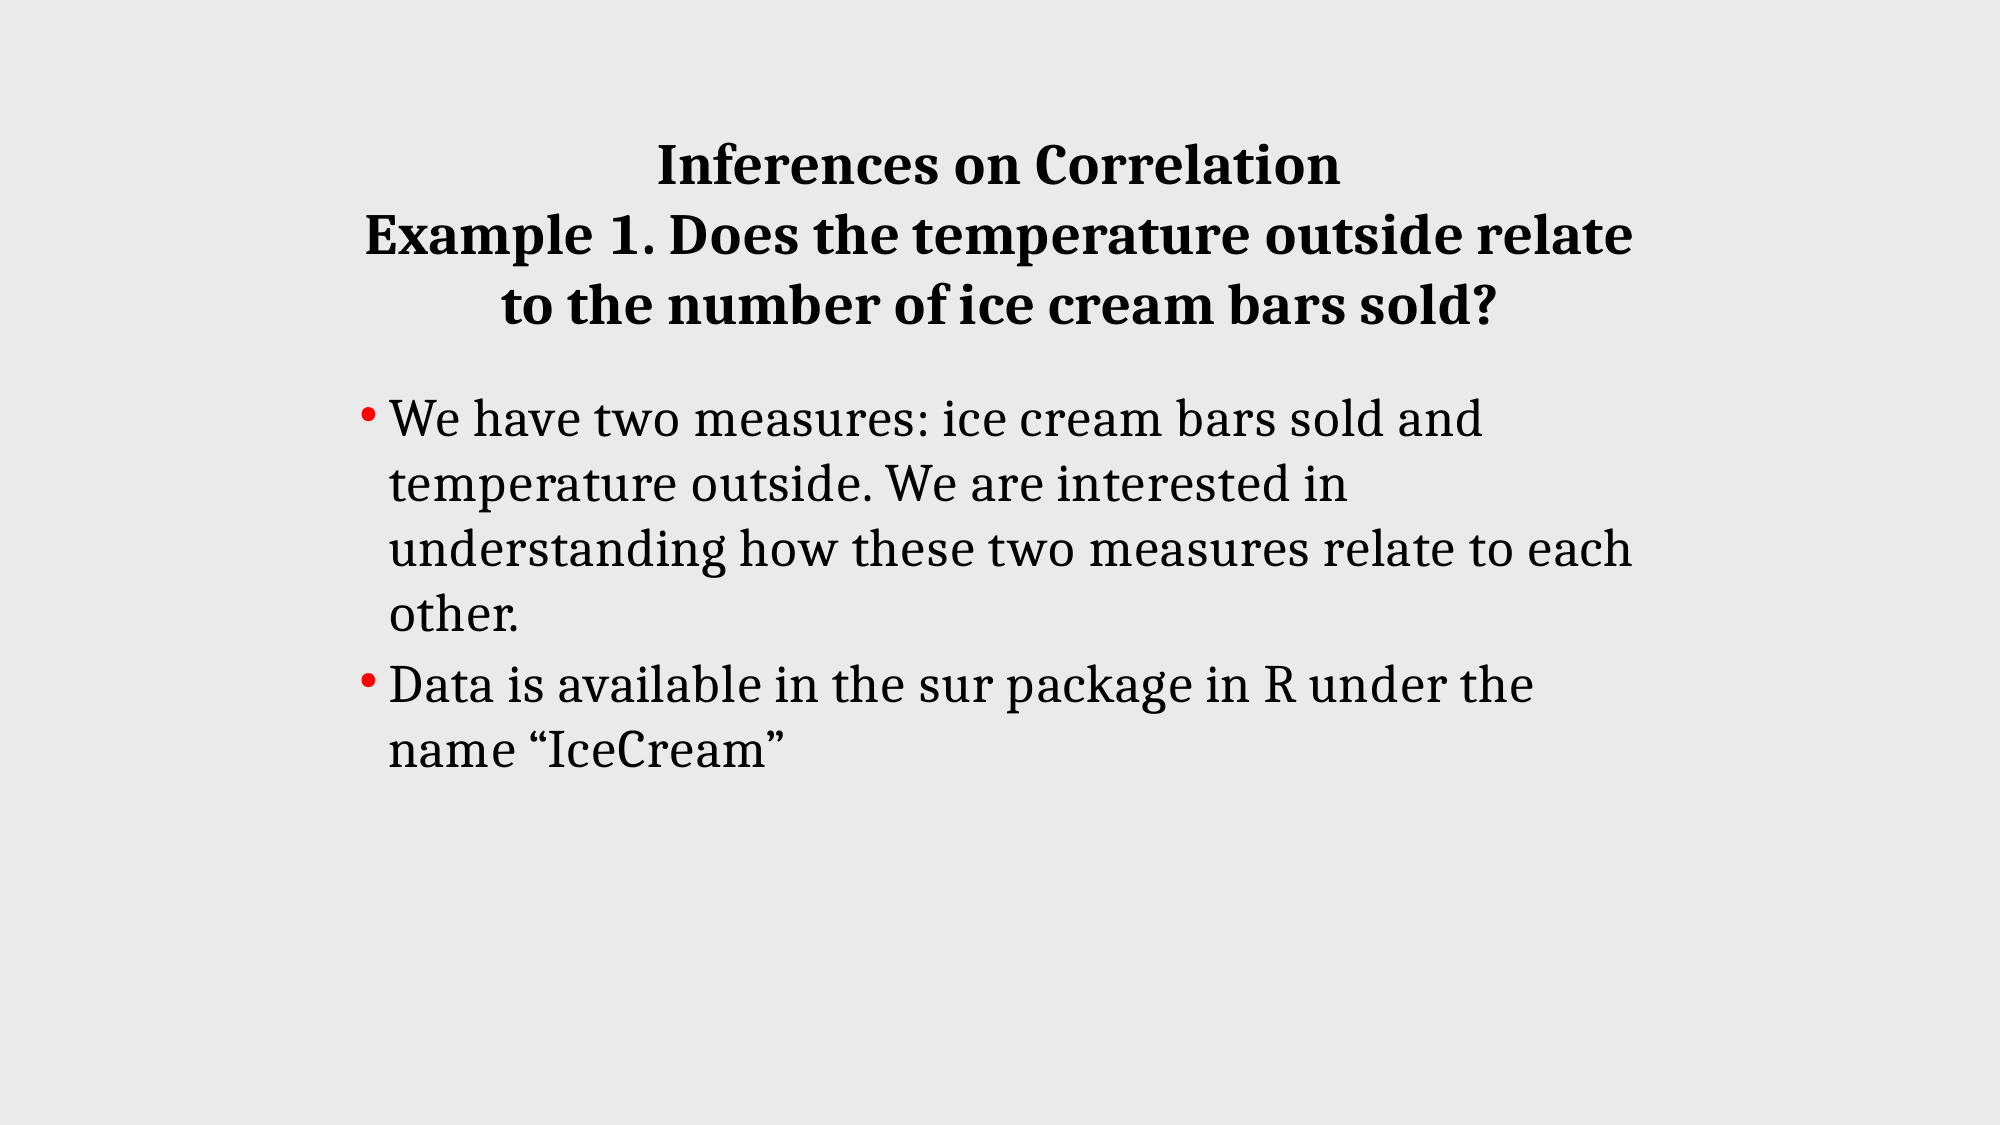

Inferences on Correlation
Example 1. Does the temperature outside relate to the number of ice cream bars sold?
We have two measures: ice cream bars sold and temperature outside. We are interested in understanding how these two measures relate to each other.
Data is available in the sur package in R under the name “IceCream”